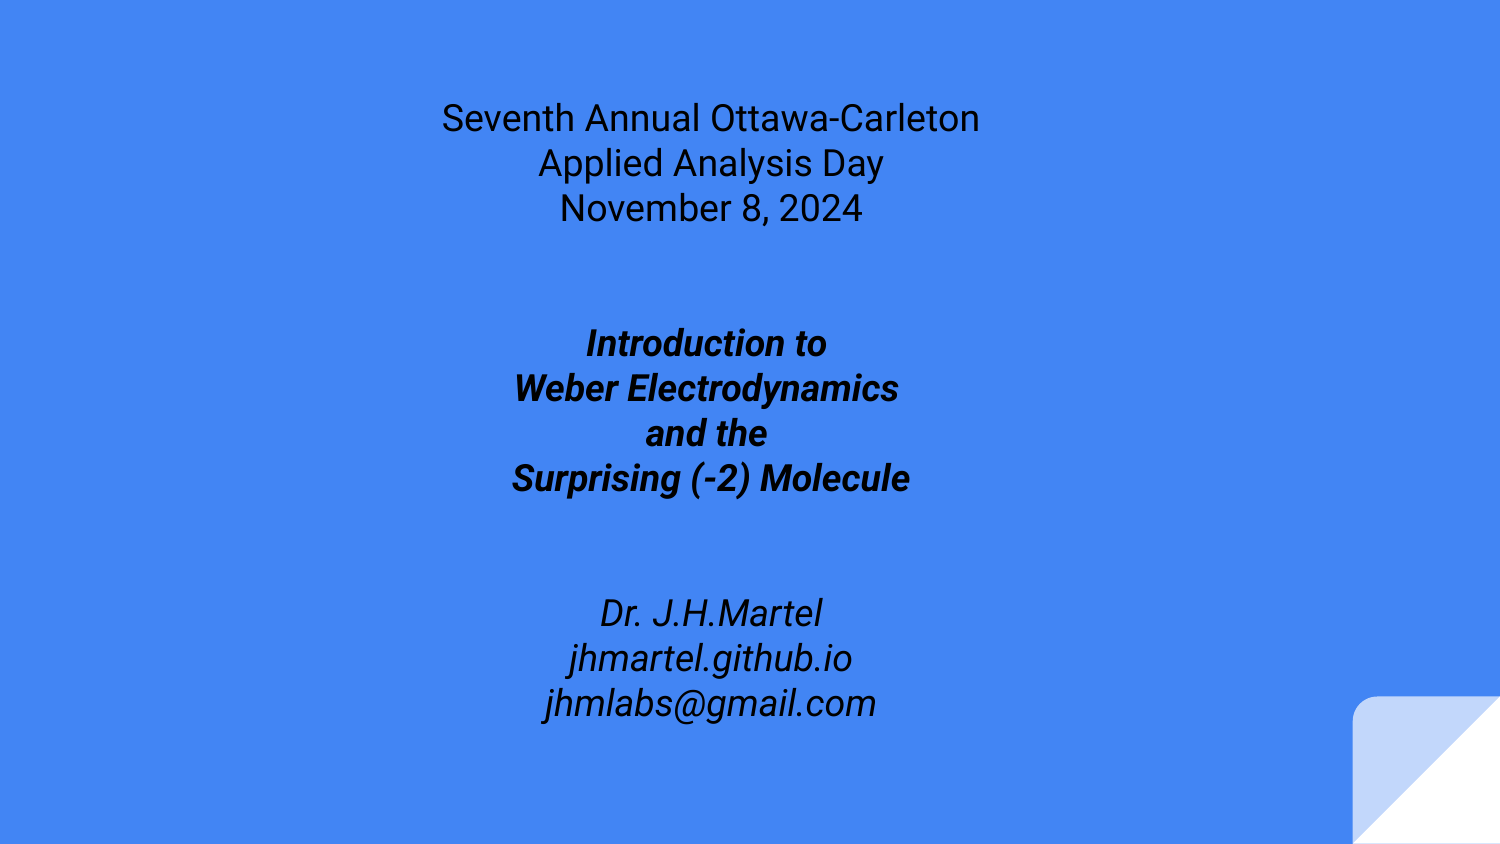

Seventh Annual Ottawa-Carleton
Applied Analysis Day
November 8, 2024

Introduction to
Weber Electrodynamics
and the
Surprising (-2) Molecule

Dr. J.H.Martel
jhmartel.github.io
jhmlabs@gmail.com